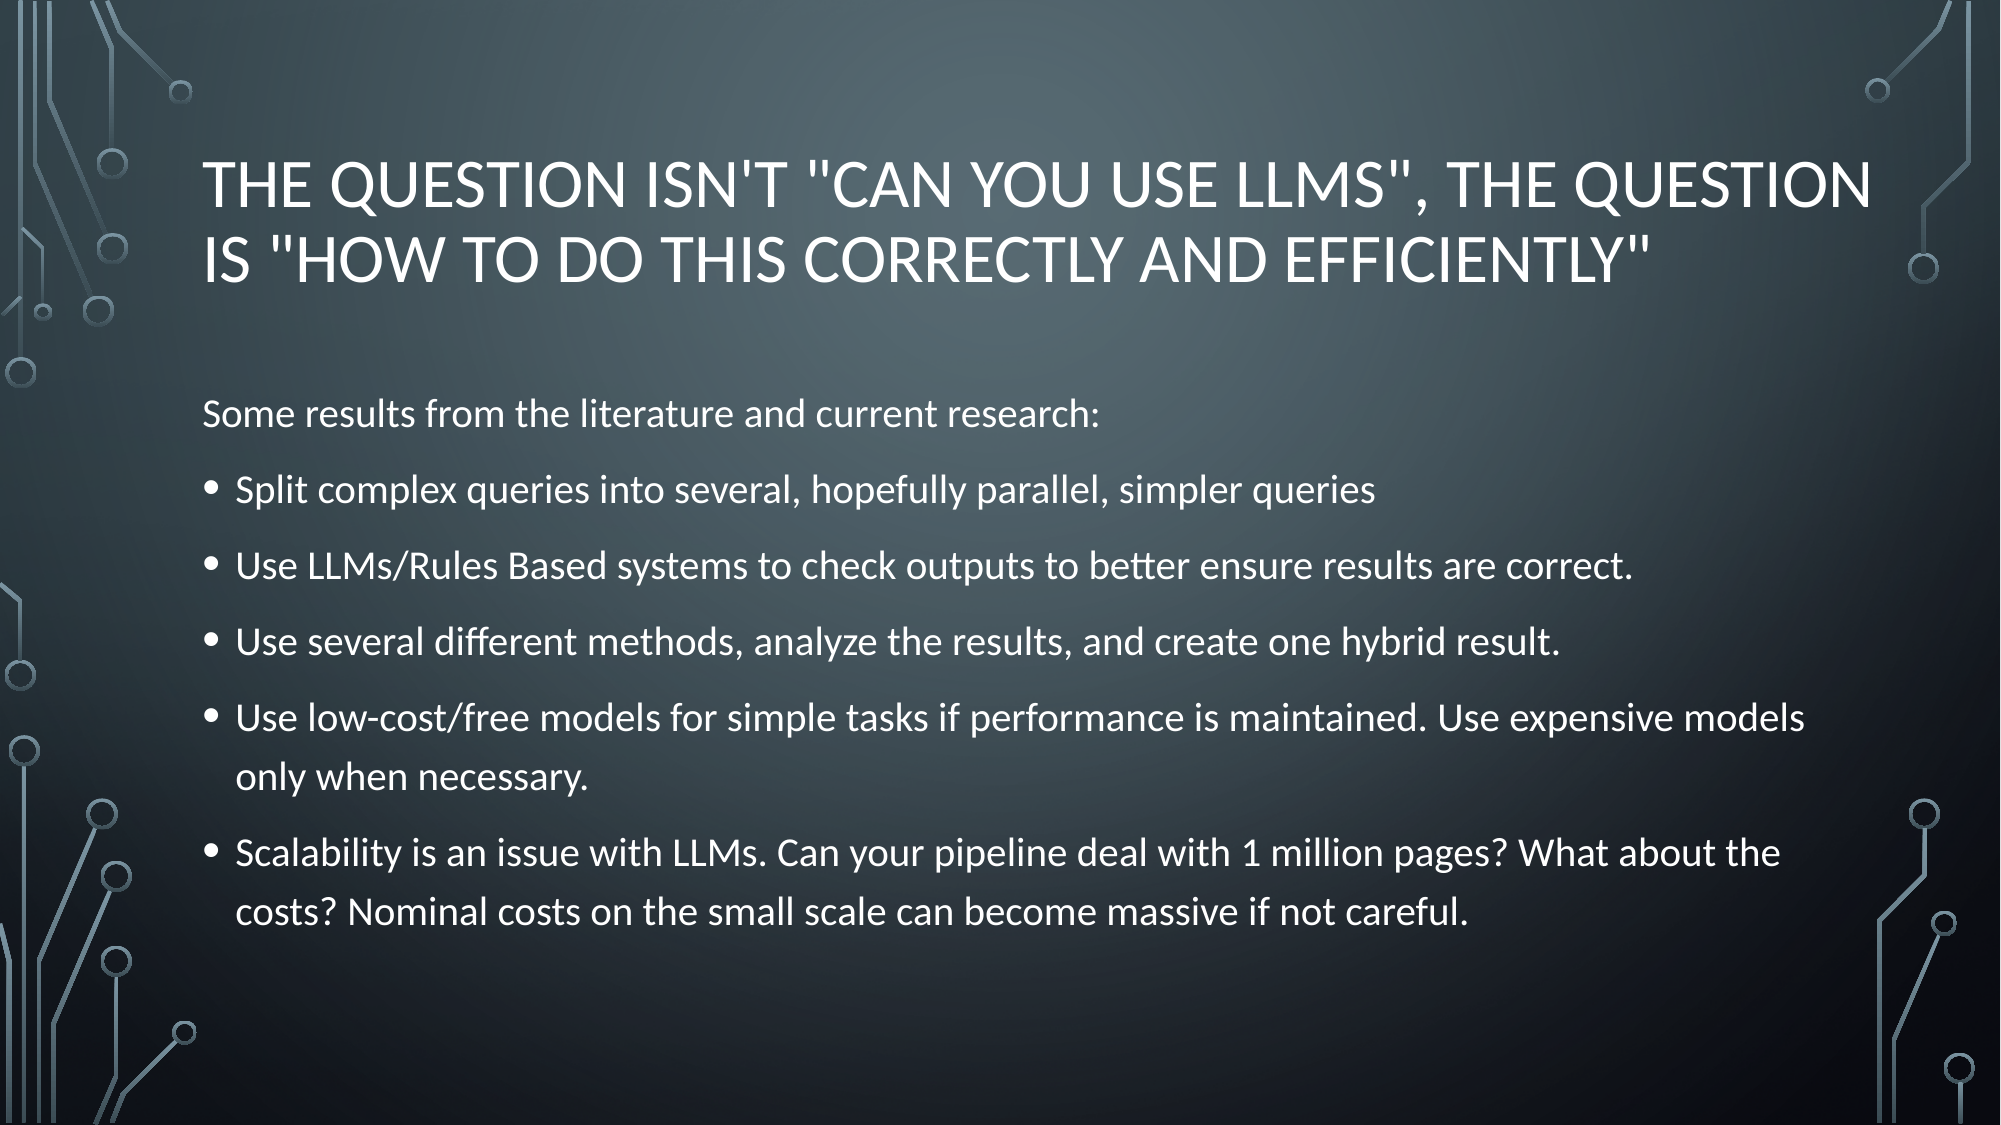

# The question isn't "can you use llms", the question is "how to do this correctly and efficiently"
Some results from the literature and current research:
Split complex queries into several, hopefully parallel, simpler queries
Use LLMs/Rules Based systems to check outputs to better ensure results are correct.
Use several different methods, analyze the results, and create one hybrid result.
Use low-cost/free models for simple tasks if performance is maintained. Use expensive models only when necessary.
Scalability is an issue with LLMs. Can your pipeline deal with 1 million pages? What about the costs? Nominal costs on the small scale can become massive if not careful.